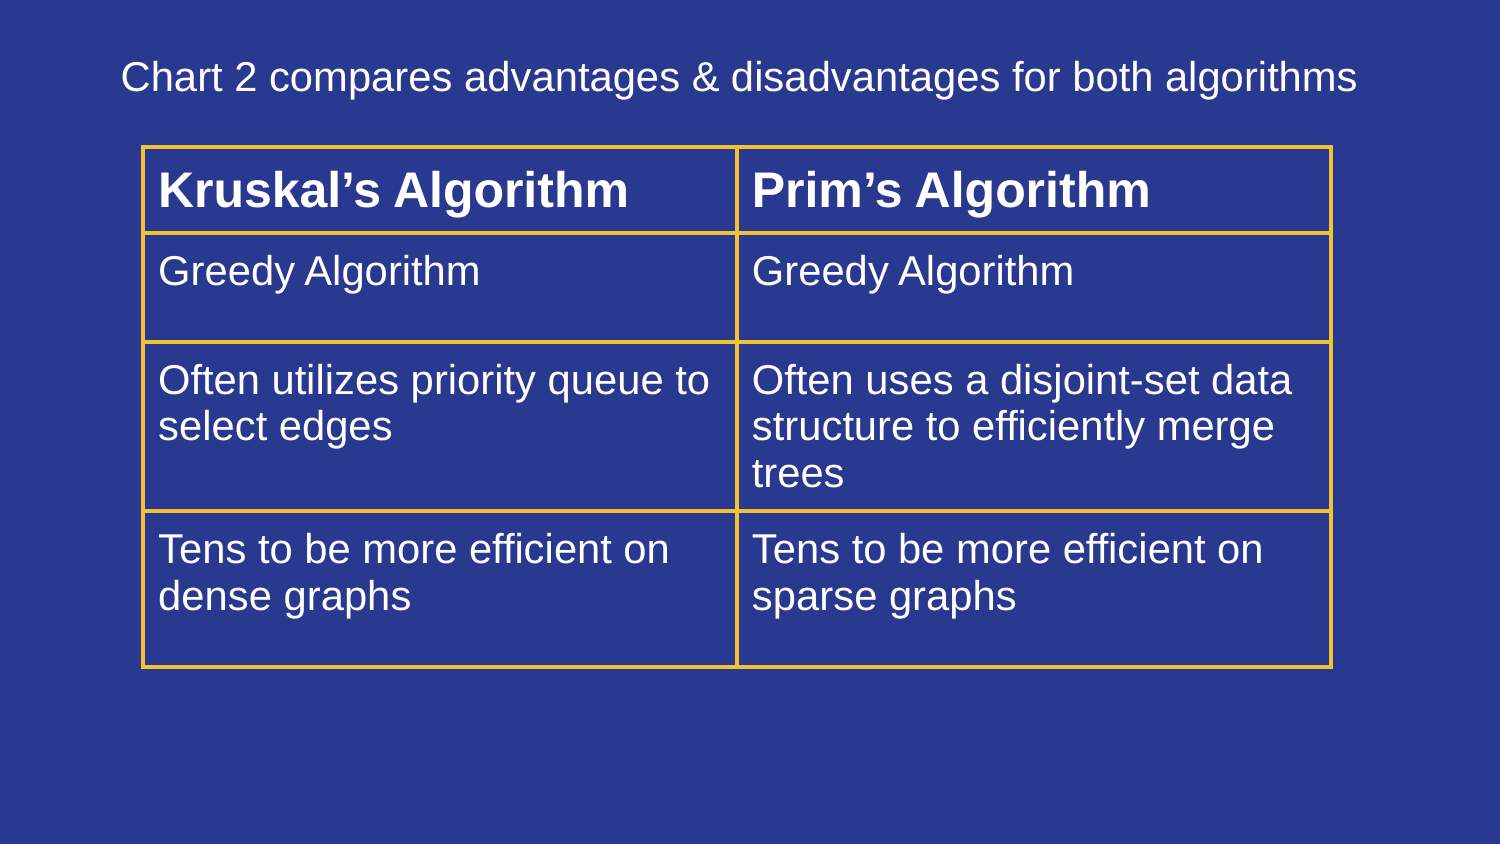

Chart 2 compares advantages & disadvantages for both algorithms
| Kruskal’s Algorithm | Prim’s Algorithm |
| --- | --- |
| Greedy Algorithm | Greedy Algorithm |
| Often utilizes priority queue to select edges | Often uses a disjoint-set data structure to efficiently merge trees |
| Tens to be more efficient on dense graphs | Tens to be more efficient on sparse graphs |